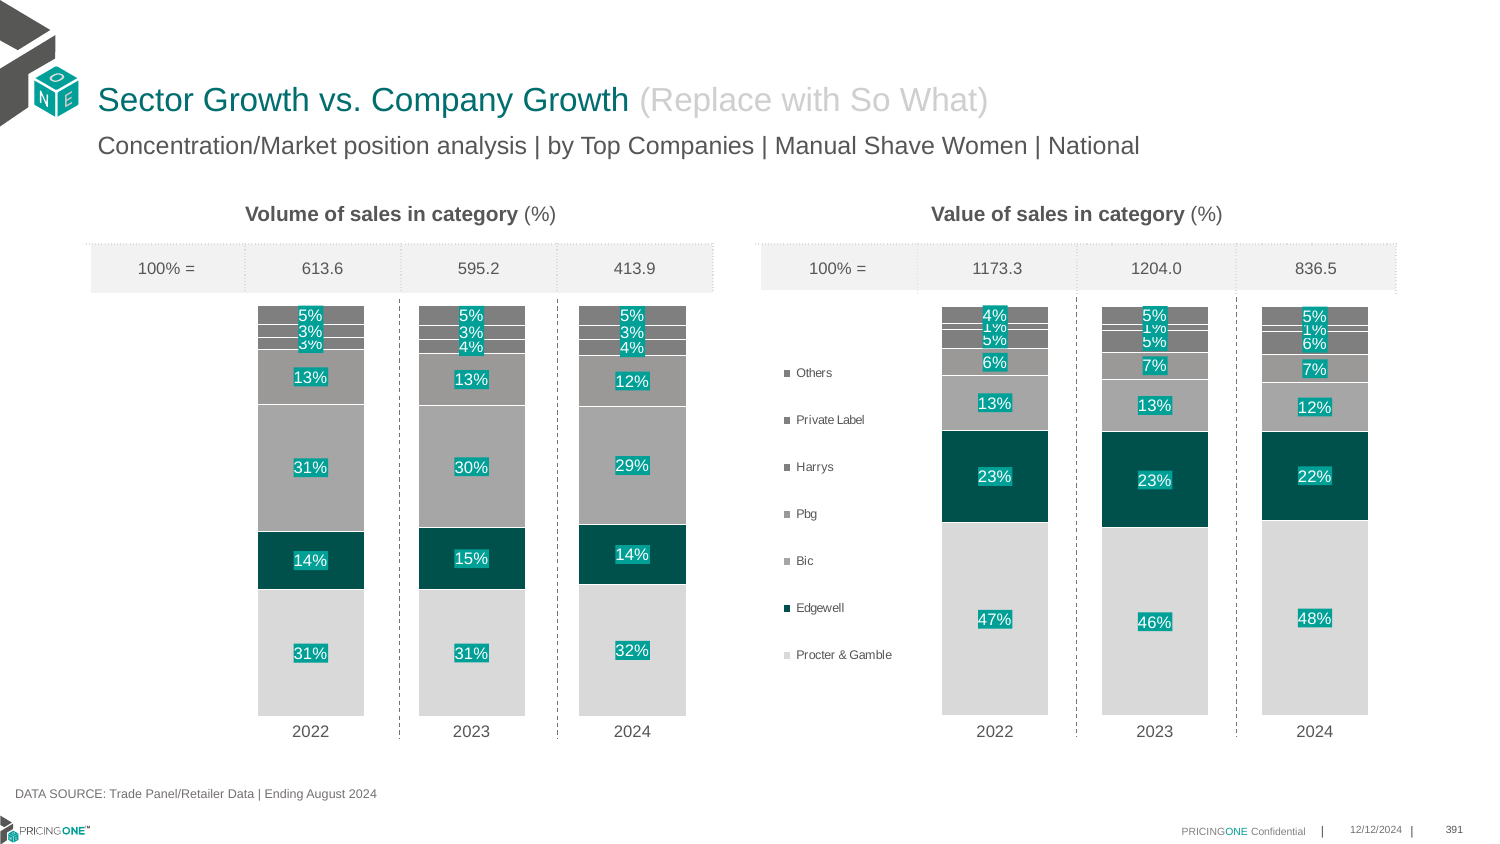

# Sector Growth vs. Company Growth (Replace with So What)
Concentration/Market position analysis | by Top Companies | Manual Shave Women | National
| Volume of sales in category (%) |  |  |  |
| --- | --- | --- | --- |
| 100% = | 613.6 | 595.2 | 413.9 |
| Value of sales in category (%) |  |  |  |
| --- | --- | --- | --- |
| 100% = | 1173.3 | 1204.0 | 836.5 |

### Chart

| Category | Procter & Gamble | Edgewell | Bic | Pbg | Harrys | Private Label | Others |
|---|---|---|---|---|---|---|---|
| 2022 | 0.30751158715896887 | 0.14293902523966667 | 0.3092332912912938 | 0.13289997655786367 | 0.029050324959236207 | 0.03162191939456021 | 0.04674387539841063 |
| 2023 | 0.308178155729694 | 0.15048839291062924 | 0.2973198721385461 | 0.1267064800830747 | 0.03509091500599269 | 0.03388053231852183 | 0.04833565181354148 |
| 2024 | 0.32124501817078316 | 0.14485252454872982 | 0.288272829932127 | 0.12316912089240349 | 0.03926107855026058 | 0.03358598575364642 | 0.04961344215204958 |

### Chart

| Category | Procter & Gamble | Edgewell | Bic | Pbg | Harrys | Private Label | Others |
|---|---|---|---|---|---|---|---|
| 2022 | 0.47119759868123245 | 0.226012333945923 | 0.13344785193319514 | 0.06487358999034644 | 0.04804523590630693 | 0.0142494982570226 | 0.04217389128597345 |
| 2023 | 0.45841199581943626 | 0.2344233751345825 | 0.12904120353199885 | 0.06536959039426297 | 0.05329984612267465 | 0.014016196281268002 | 0.04543779271577672 |
| 2024 | 0.47720551736819794 | 0.21716550262185094 | 0.1189590660241402 | 0.06739551657170165 | 0.057232549851203136 | 0.013668248592707898 | 0.04837359897019823 |
DATA SOURCE: Trade Panel/Retailer Data | Ending August 2024

12/12/2024
391